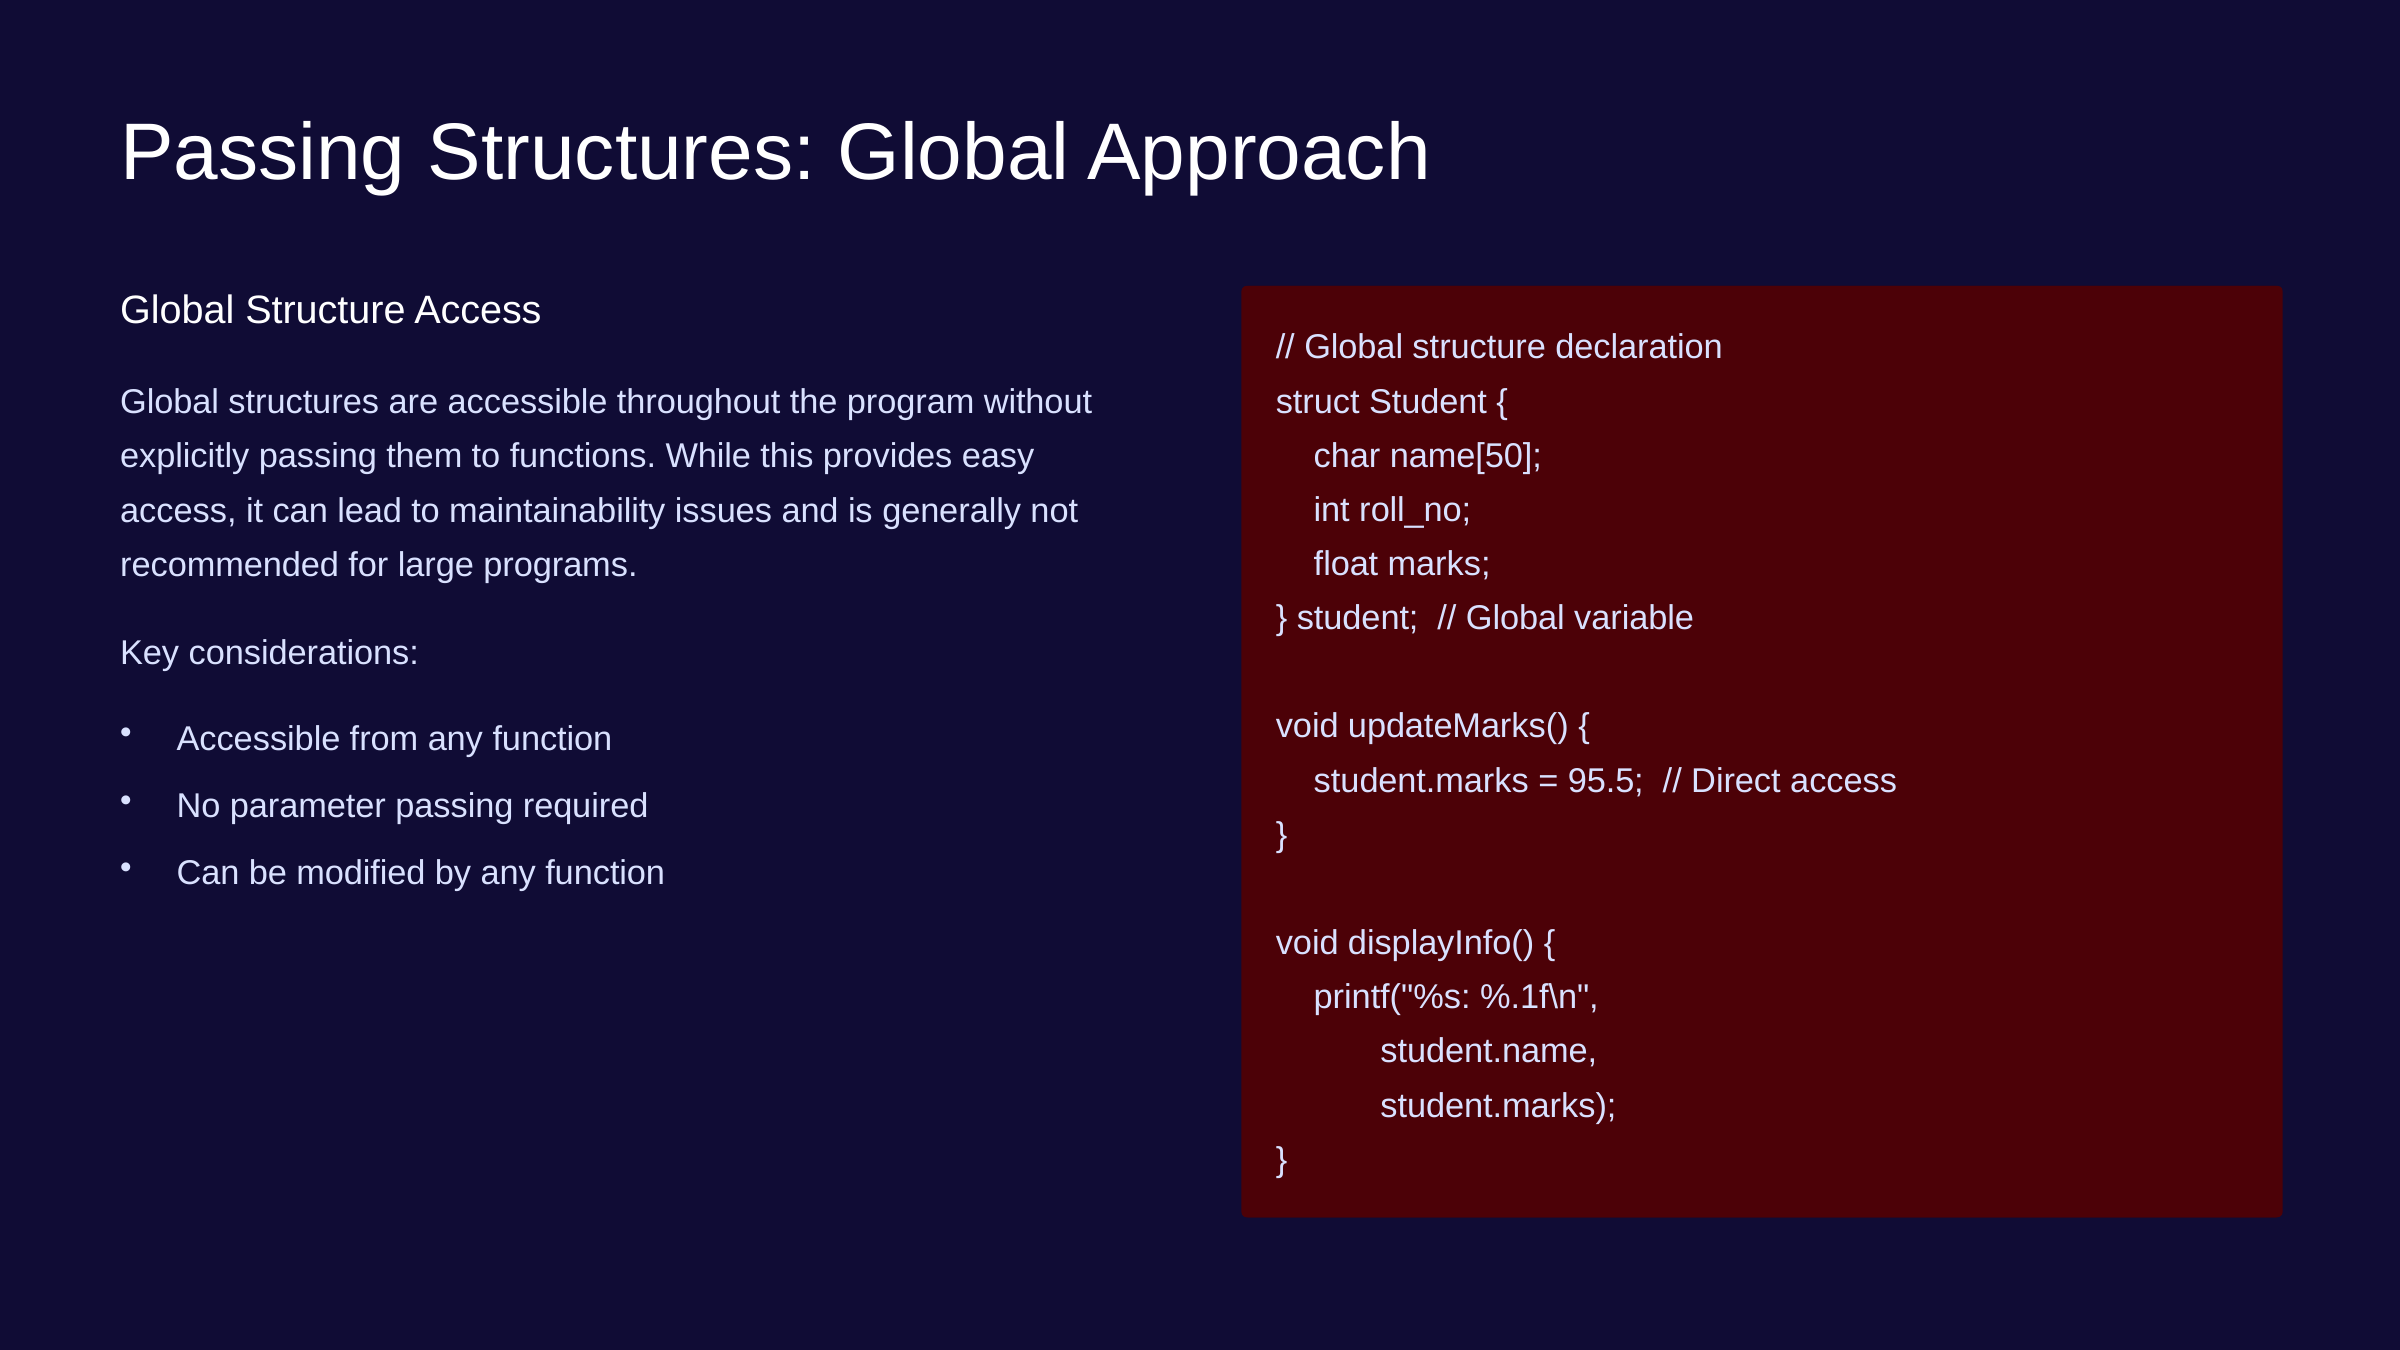

Passing Structures: Global Approach
Global Structure Access

// Global structure declaration
struct Student {
    char name[50];
    int roll_no;
    float marks;
} student;  // Global variable

void updateMarks() {
    student.marks = 95.5;  // Direct access
}

void displayInfo() {
    printf("%s: %.1f\n",
           student.name,
           student.marks);
}
Global structures are accessible throughout the program without explicitly passing them to functions. While this provides easy access, it can lead to maintainability issues and is generally not recommended for large programs.
Key considerations:
Accessible from any function
No parameter passing required
Can be modified by any function